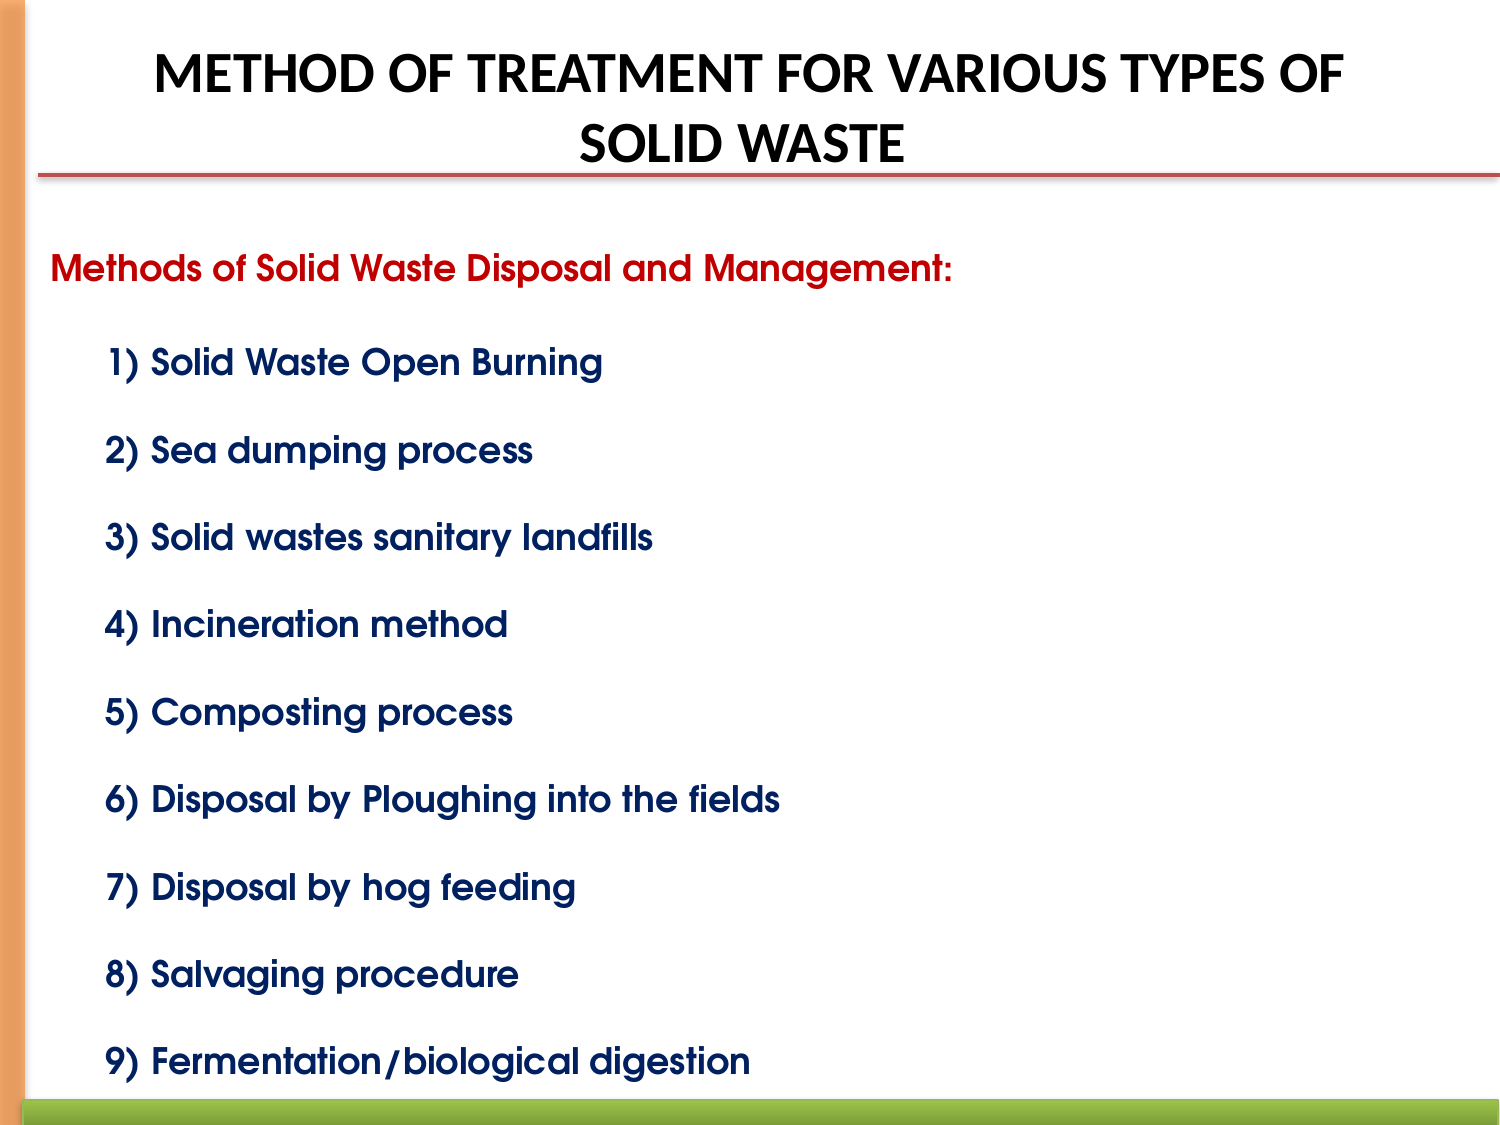

# METHOD OF TREATMENT FOR VARIOUS TYPES OF SOLID WASTE
Methods of Solid Waste Disposal and Management:
	1) Solid Waste Open Burning
2) Sea dumping process
3) Solid wastes sanitary landfills
4) Incineration method
5) Composting process
6) Disposal by Ploughing into the fields
7) Disposal by hog feeding
8) Salvaging procedure
9) Fermentation/biological digestion